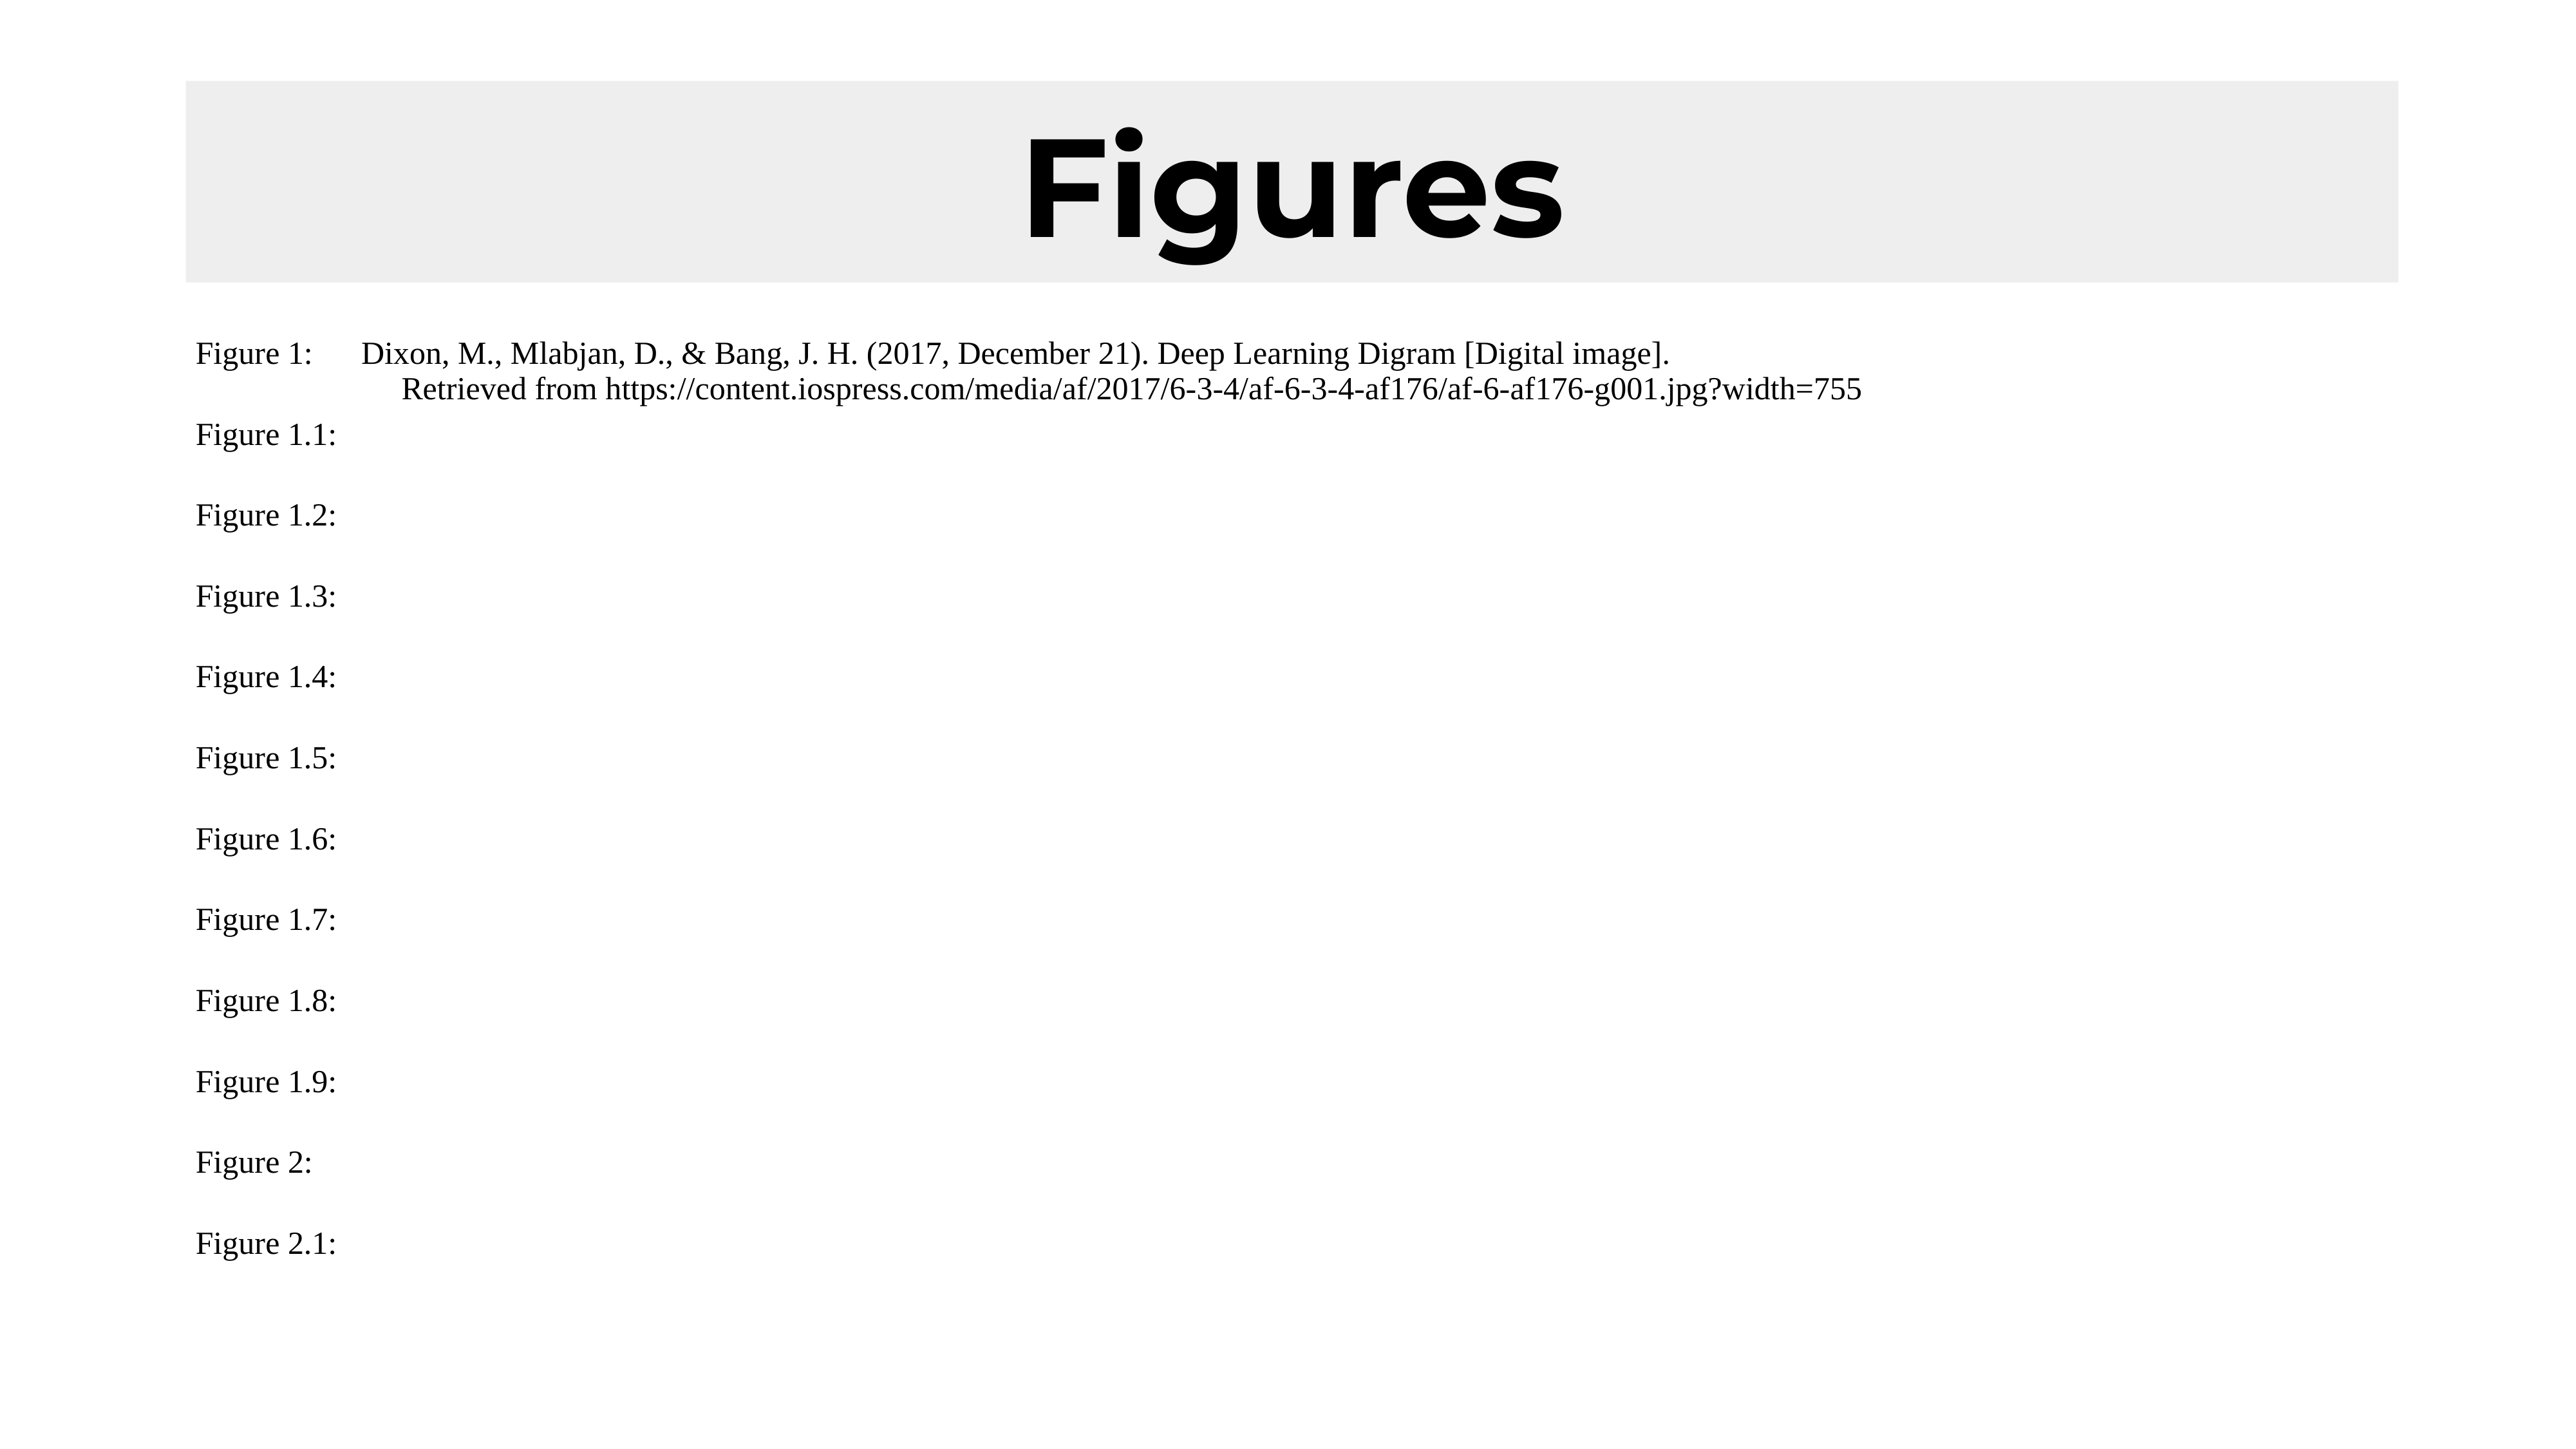

Figures
| Figure 1: | Dixon, M., Mlabjan, D., & Bang, J. H. (2017, December 21). Deep Learning Digram [Digital image]. Retrieved from https://content.iospress.com/media/af/2017/6-3-4/af-6-3-4-af176/af-6-af176-g001.jpg?width=755 |
| --- | --- |
| Figure 1.1: |  |
| Figure 1.2: |  |
| Figure 1.3: |  |
| Figure 1.4: |  |
| Figure 1.5: |  |
| Figure 1.6: |  |
| Figure 1.7: |  |
| Figure 1.8: |  |
| Figure 1.9: |  |
| Figure 2: |  |
| Figure 2.1: |  |